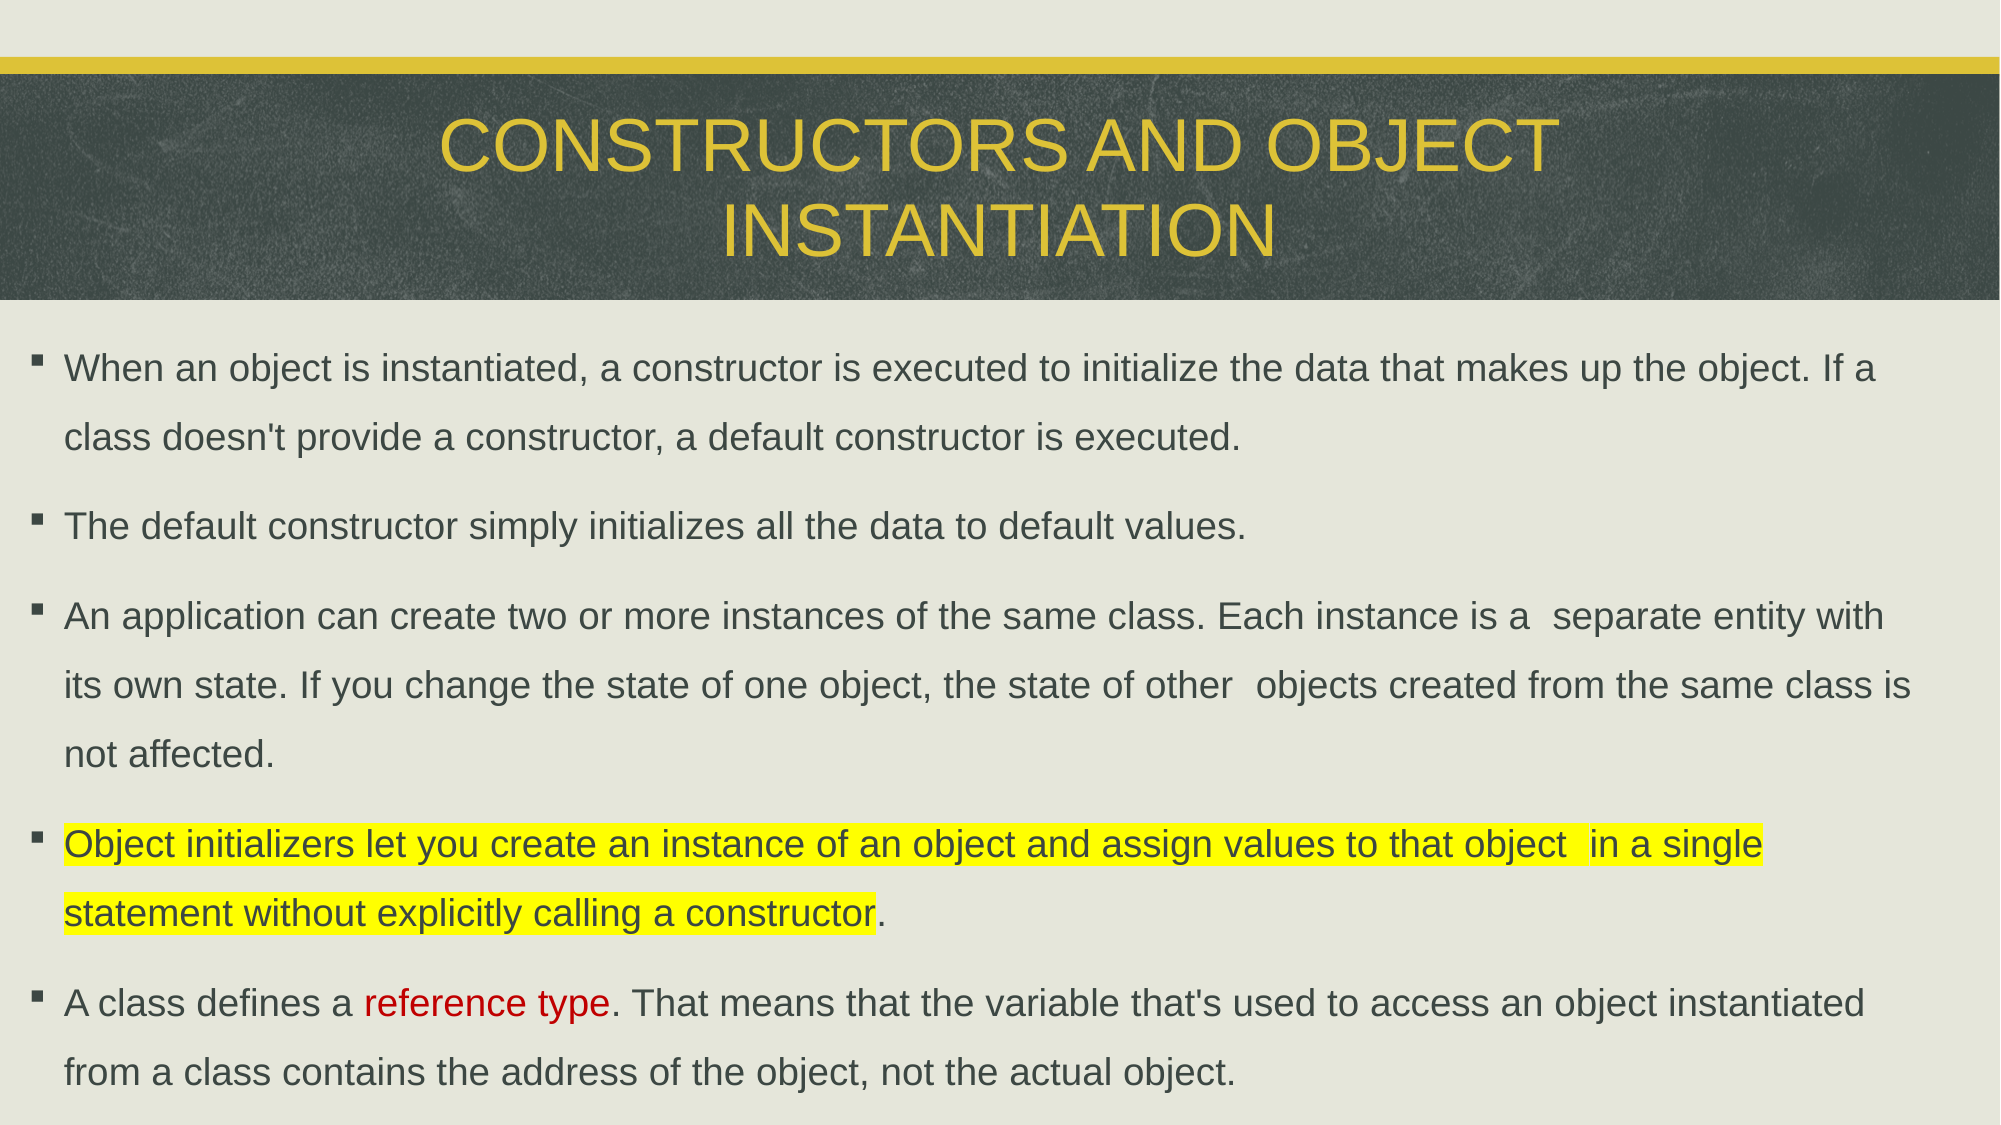

# Constructors and object instantiation
When an object is instantiated, a constructor is executed to initialize the data that makes up the object. If a class doesn't provide a constructor, a default constructor is executed.
The default constructor simply initializes all the data to default values.
An application can create two or more instances of the same class. Each instance is a  separate entity with its own state. If you change the state of one object, the state of other  objects created from the same class is not affected.
Object initializers let you create an instance of an object and assign values to that object  in a single statement without explicitly calling a constructor.
A class defines a reference type. That means that the variable that's used to access an object instantiated from a class contains the address of the object, not the actual object.